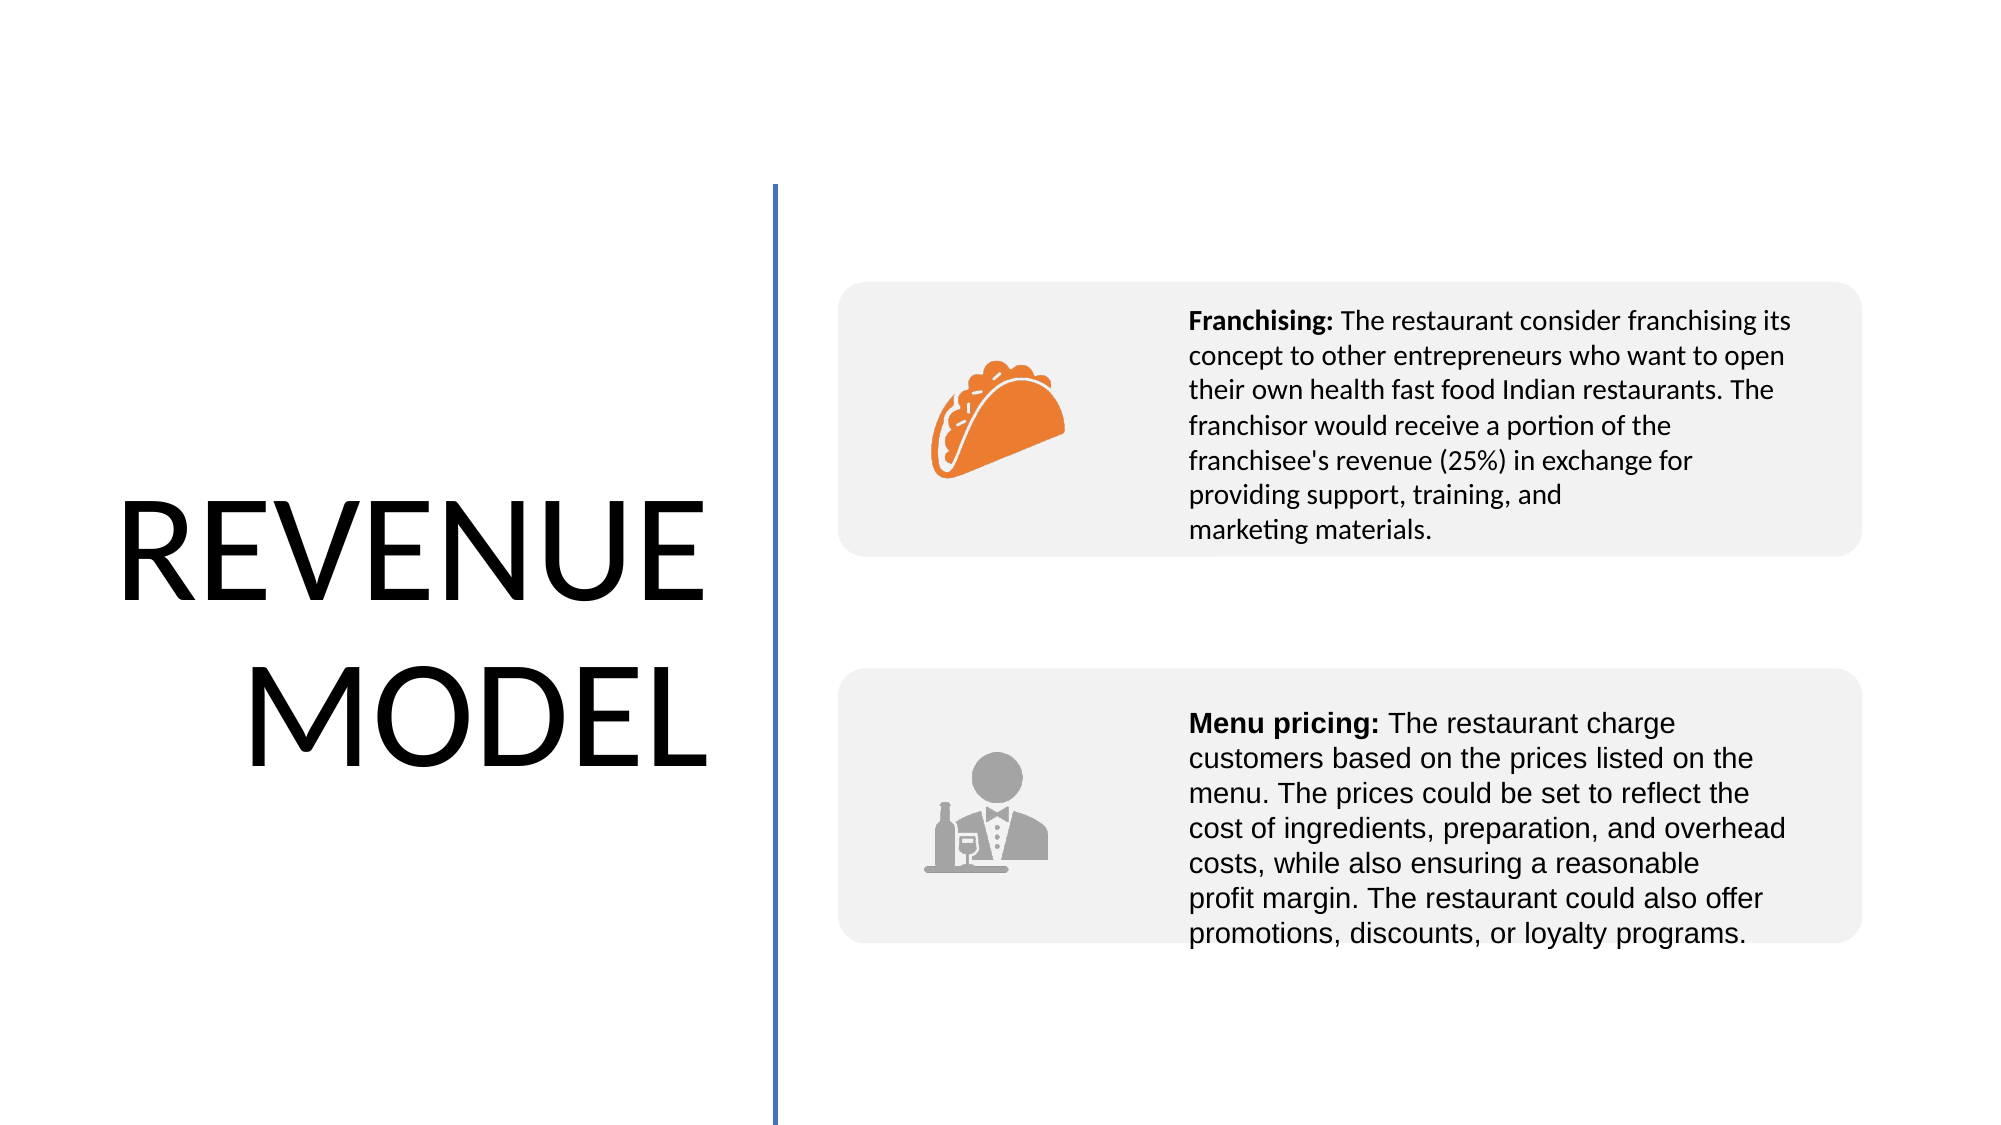

# REVENUE MODEL
Franchising: The restaurant consider franchising its concept to other entrepreneurs who want to open their own health fast food Indian restaurants. The franchisor would receive a portion of the franchisee's revenue (25%) in exchange for providing support, training, and marketing materials.
Menu pricing: The restaurant charge customers based on the prices listed on the menu. The prices could be set to reflect the cost of ingredients, preparation, and overhead costs, while also ensuring a reasonable profit margin. The restaurant could also offer promotions, discounts, or loyalty programs.